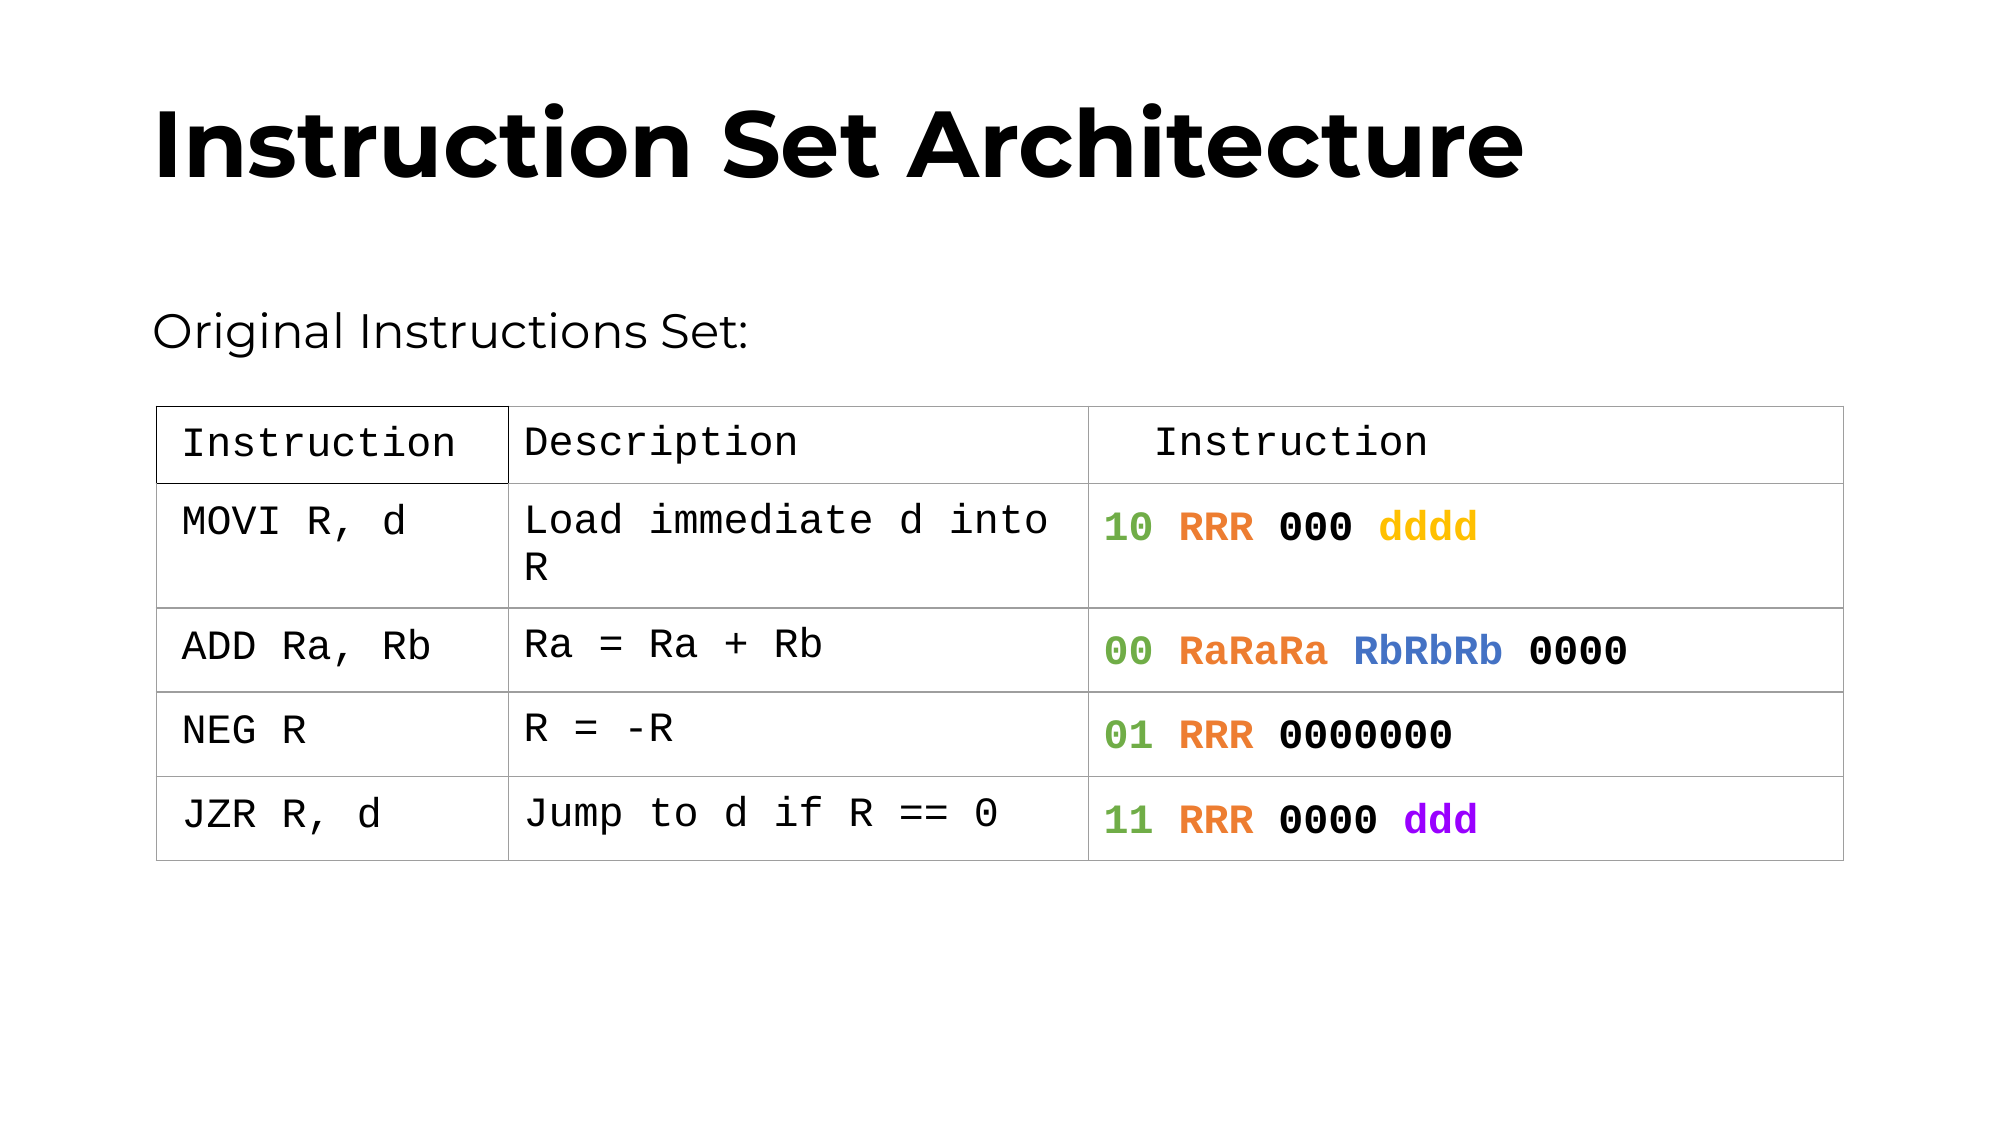

# Instruction Set Architecture

Original Instructions Set:

| Instruction | Description | Instruction |
| --- | --- | --- |
| MOVI R, d | Load immediate d into R | 10 RRR 000 dddd |
| ADD Ra, Rb | Ra = Ra + Rb | 00 RaRaRa RbRbRb 0000 |
| NEG R | R = -R | 01 RRR 0000000 |
| JZR R, d | Jump to d if R == 0 | 11 RRR 0000 ddd |